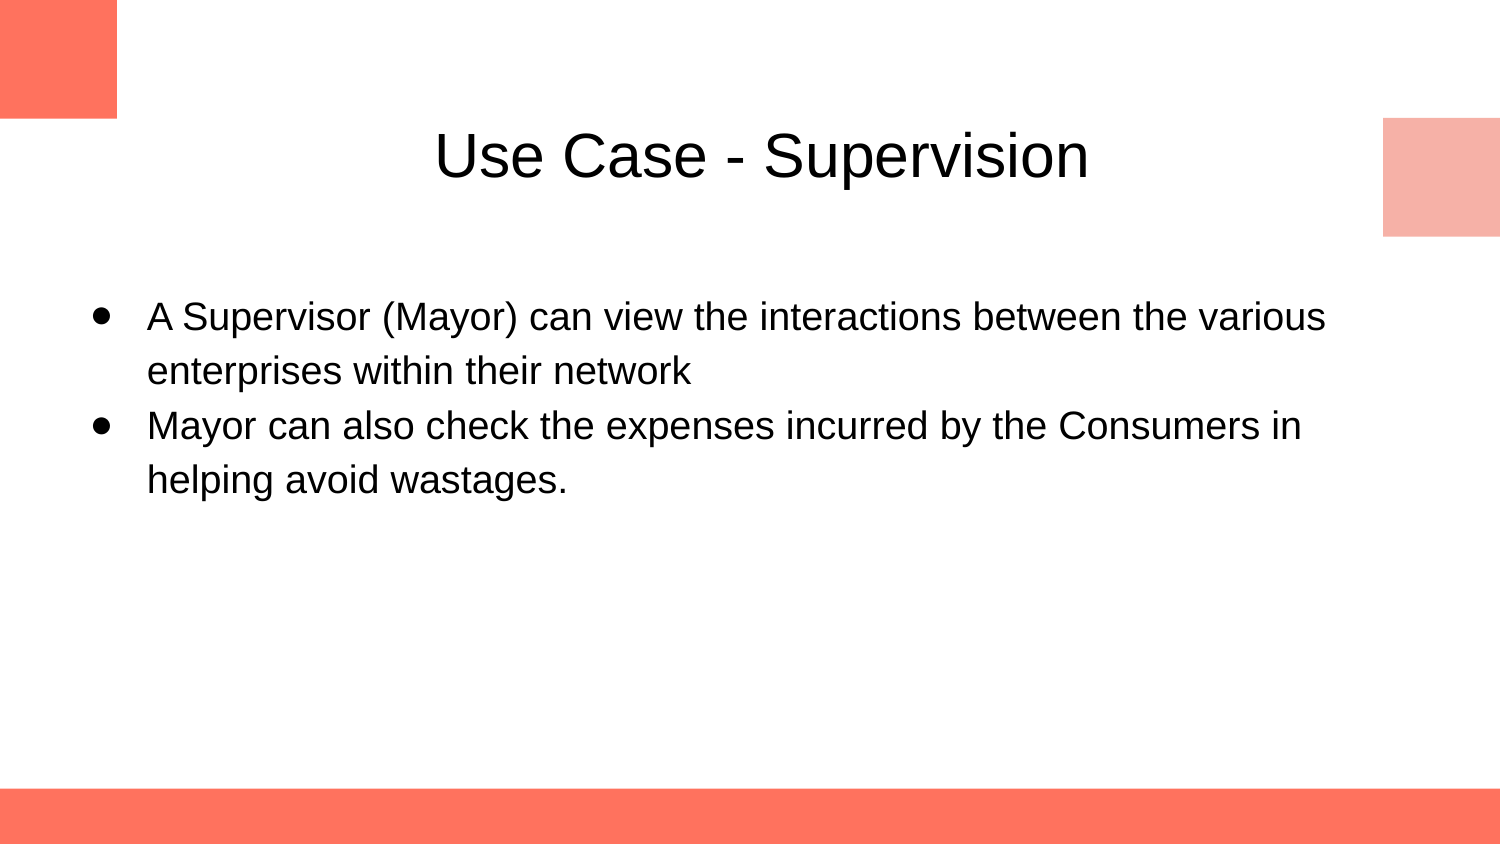

# Use Case - Supervision

A Supervisor (Mayor) can view the interactions between the various enterprises within their network
Mayor can also check the expenses incurred by the Consumers in helping avoid wastages.